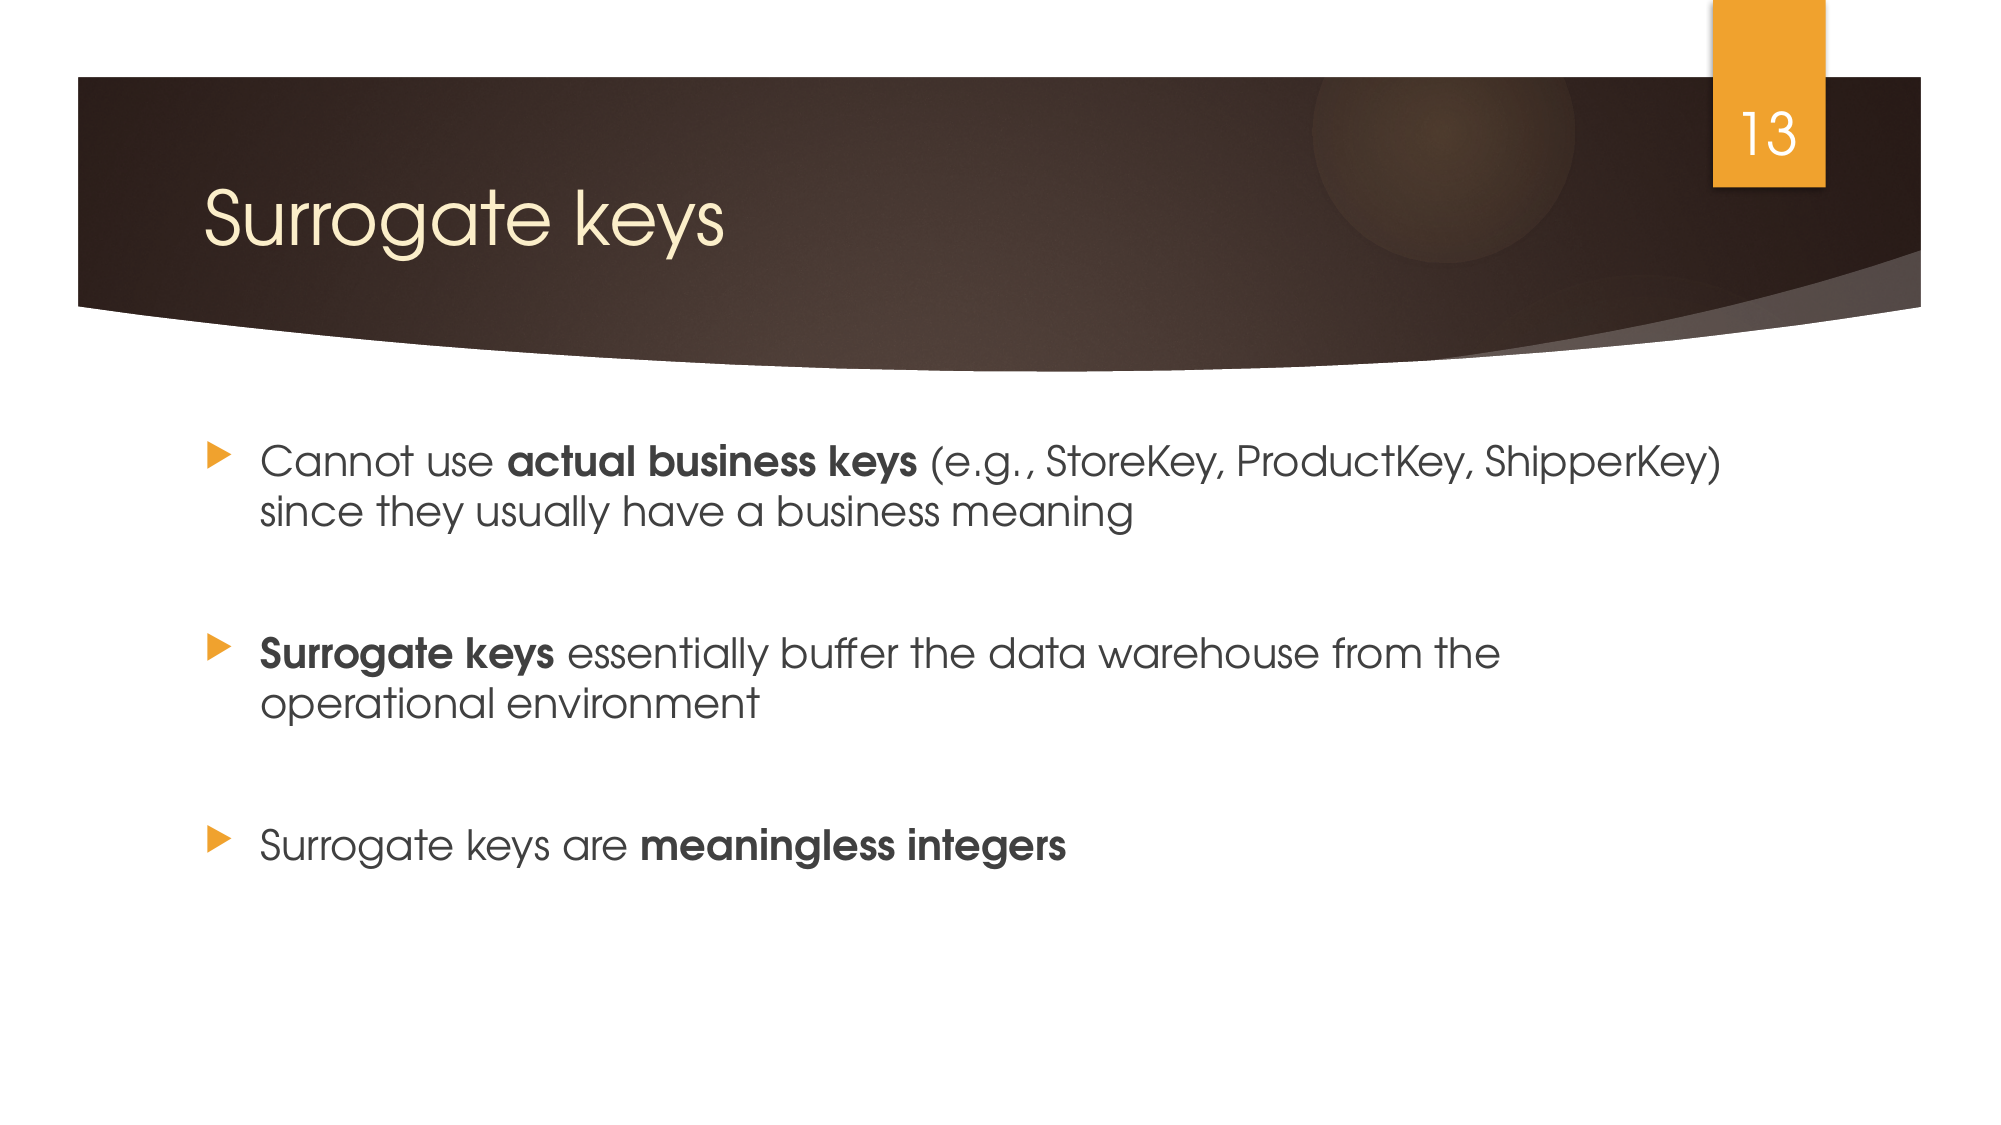

13
# Surrogate keys
Cannot use actual business keys (e.g., StoreKey, ProductKey, ShipperKey)  since they usually have a business meaning

Surrogate keys essentially buffer the data warehouse from the operational environment

Surrogate keys are meaningless integers